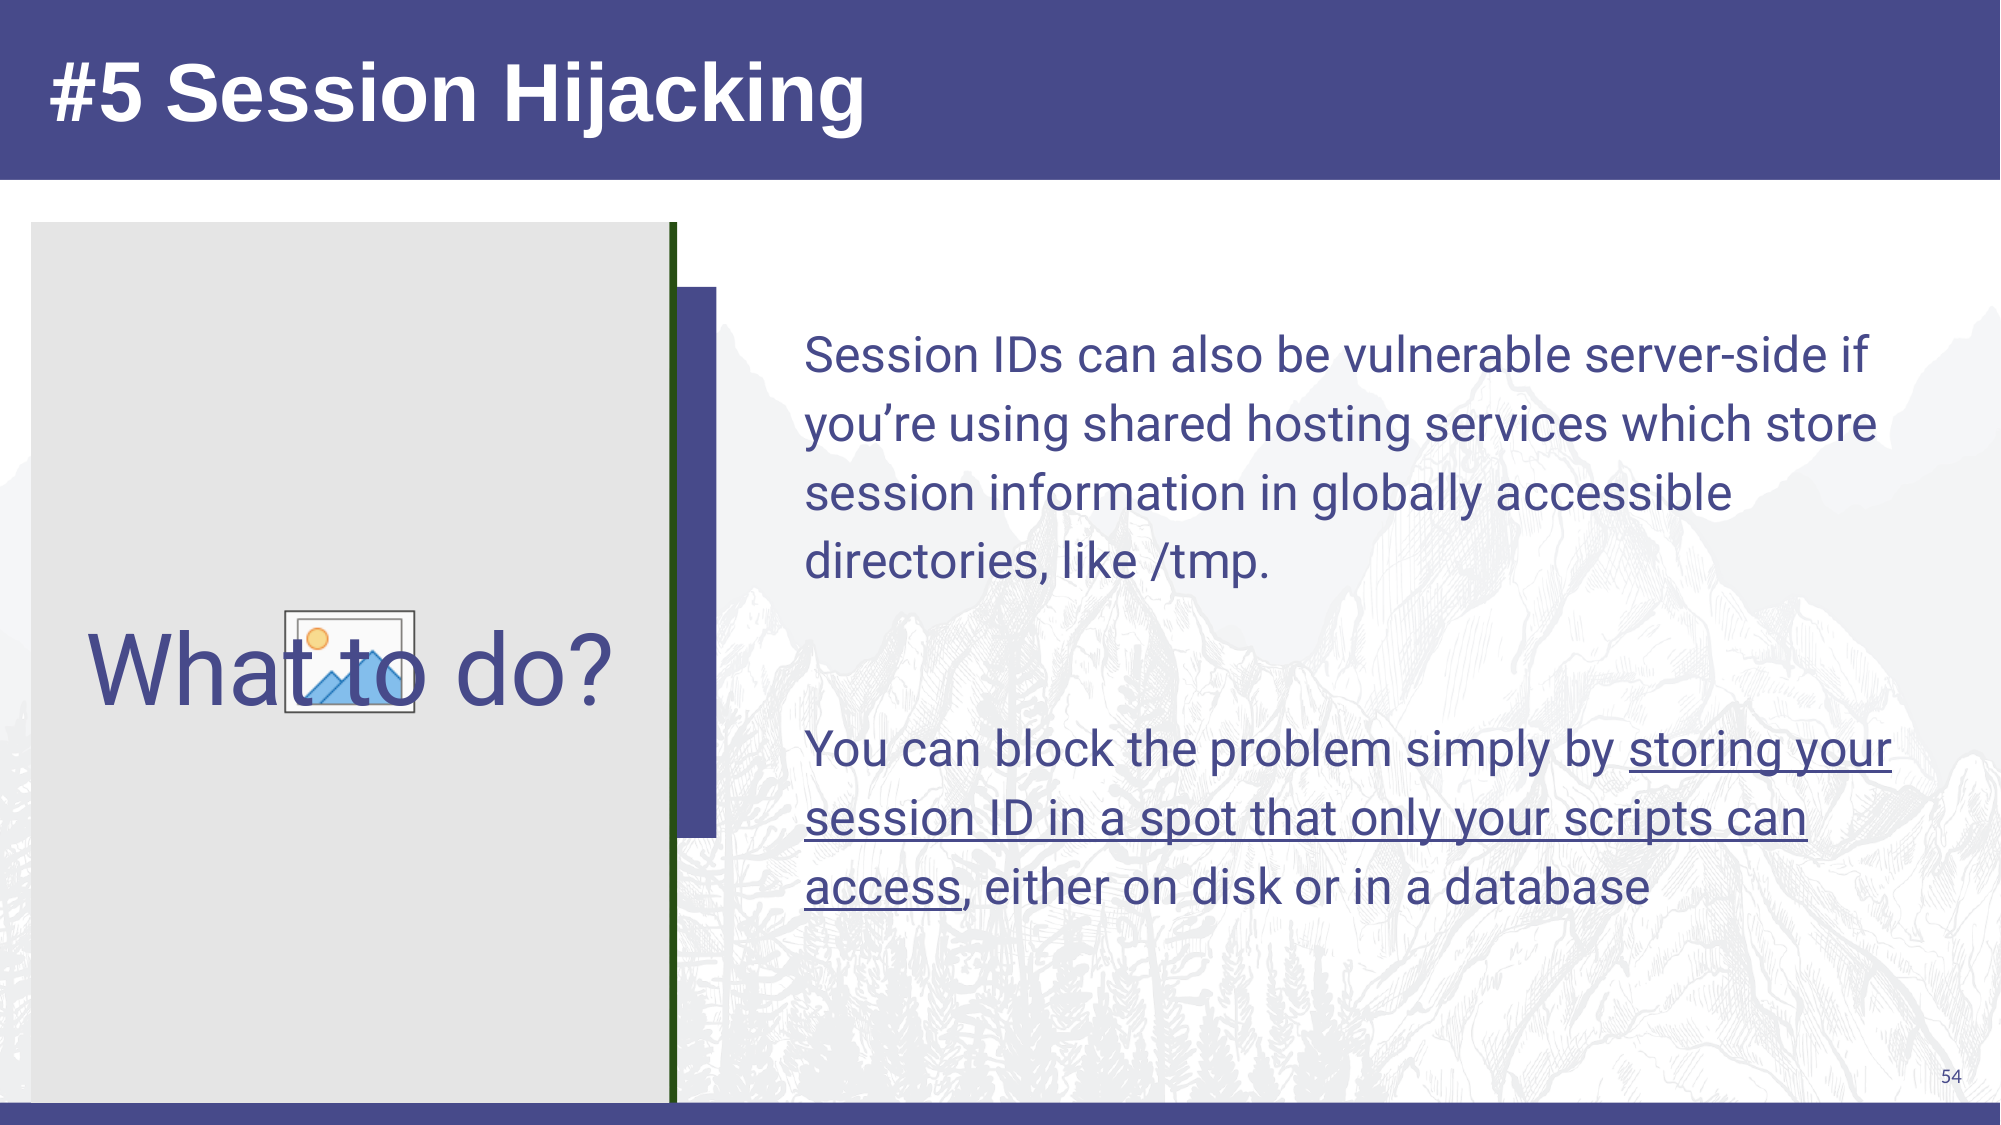

# #5 Session Hijacking

Session IDs can also be vulnerable server-side if you’re using shared hosting services which store session information in globally accessible directories, like /tmp.

You can block the problem simply by storing your session ID in a spot that only your scripts can access, either on disk or in a database

What to do?
54